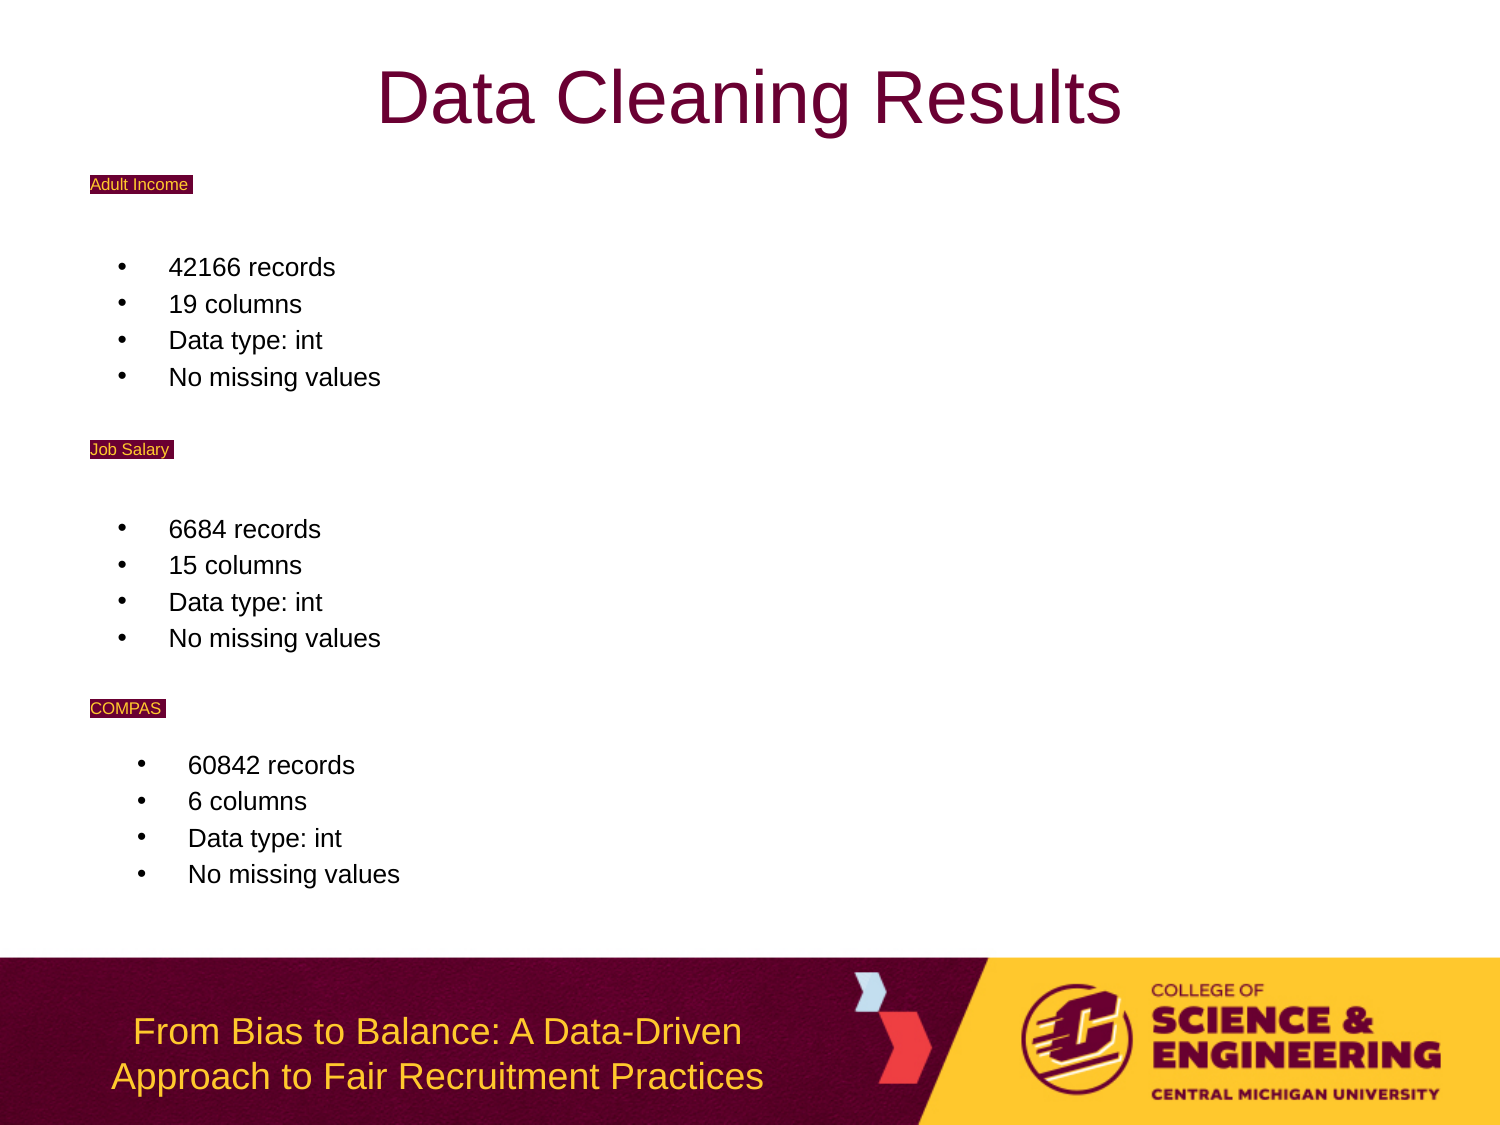

# Data Cleaning Results
Adult Income

42166 records
19 columns
Data type: int
No missing values
Job Salary

6684 records
15 columns
Data type: int
No missing values

COMPAS

60842 records
6 columns
Data type: int
No missing values
From Bias to Balance: A Data-Driven Approach to Fair Recruitment Practices